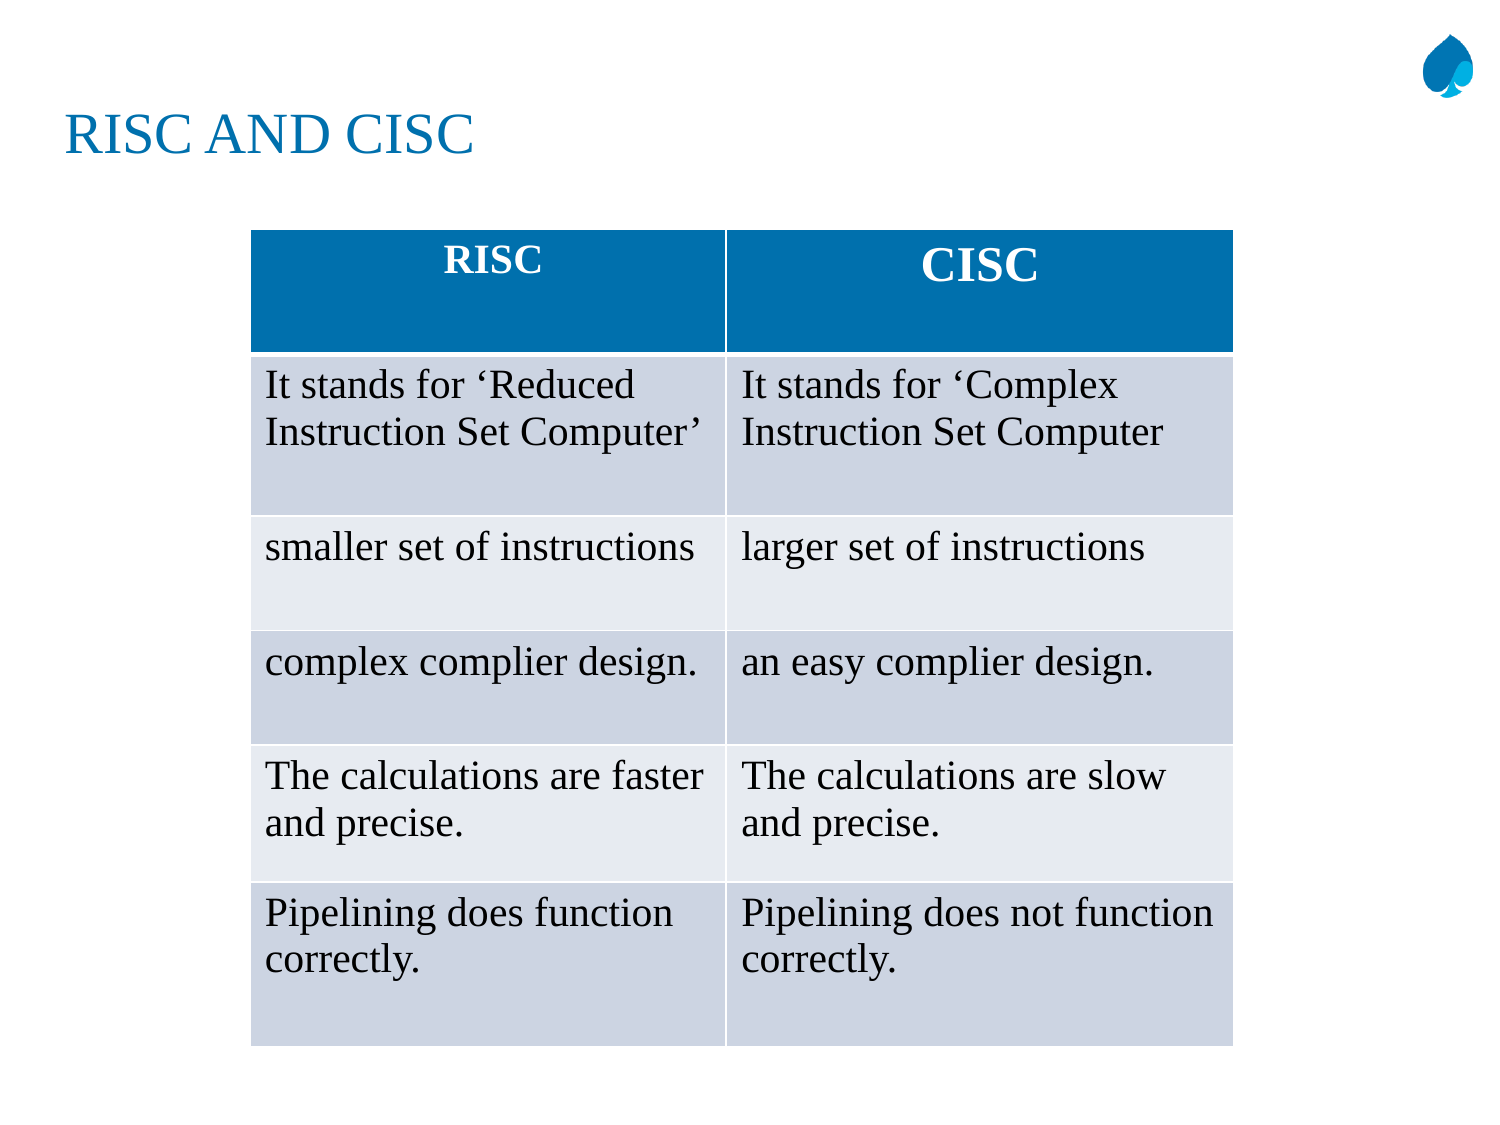

RISC AND CISC

| RISC | CISC |
| --- | --- |
| It stands for ‘Reduced Instruction Set Computer’ | It stands for ‘Complex Instruction Set Computer |
| smaller set of instructions | larger set of instructions |
| complex complier design. | an easy complier design. |
| The calculations are faster and precise. | The calculations are slow and precise. |
| Pipelining does function correctly. | Pipelining does not function correctly. |